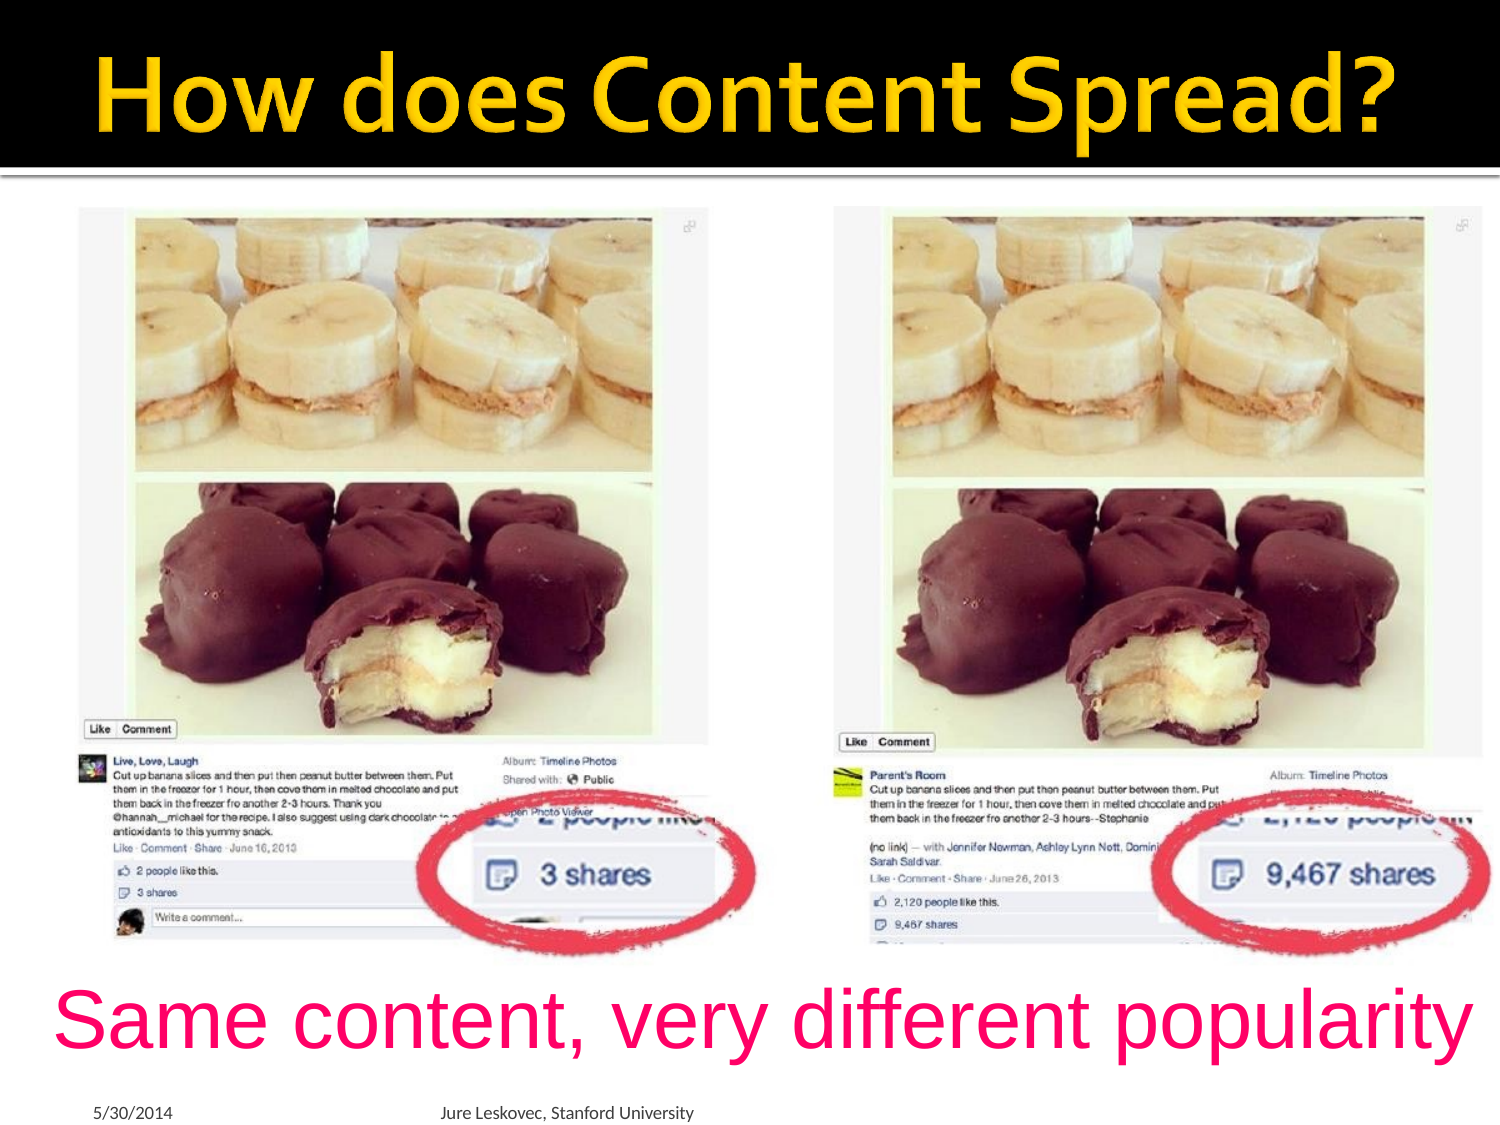

Same content, very different popularity
5/30/2014
Jure Leskovec, Stanford University
29